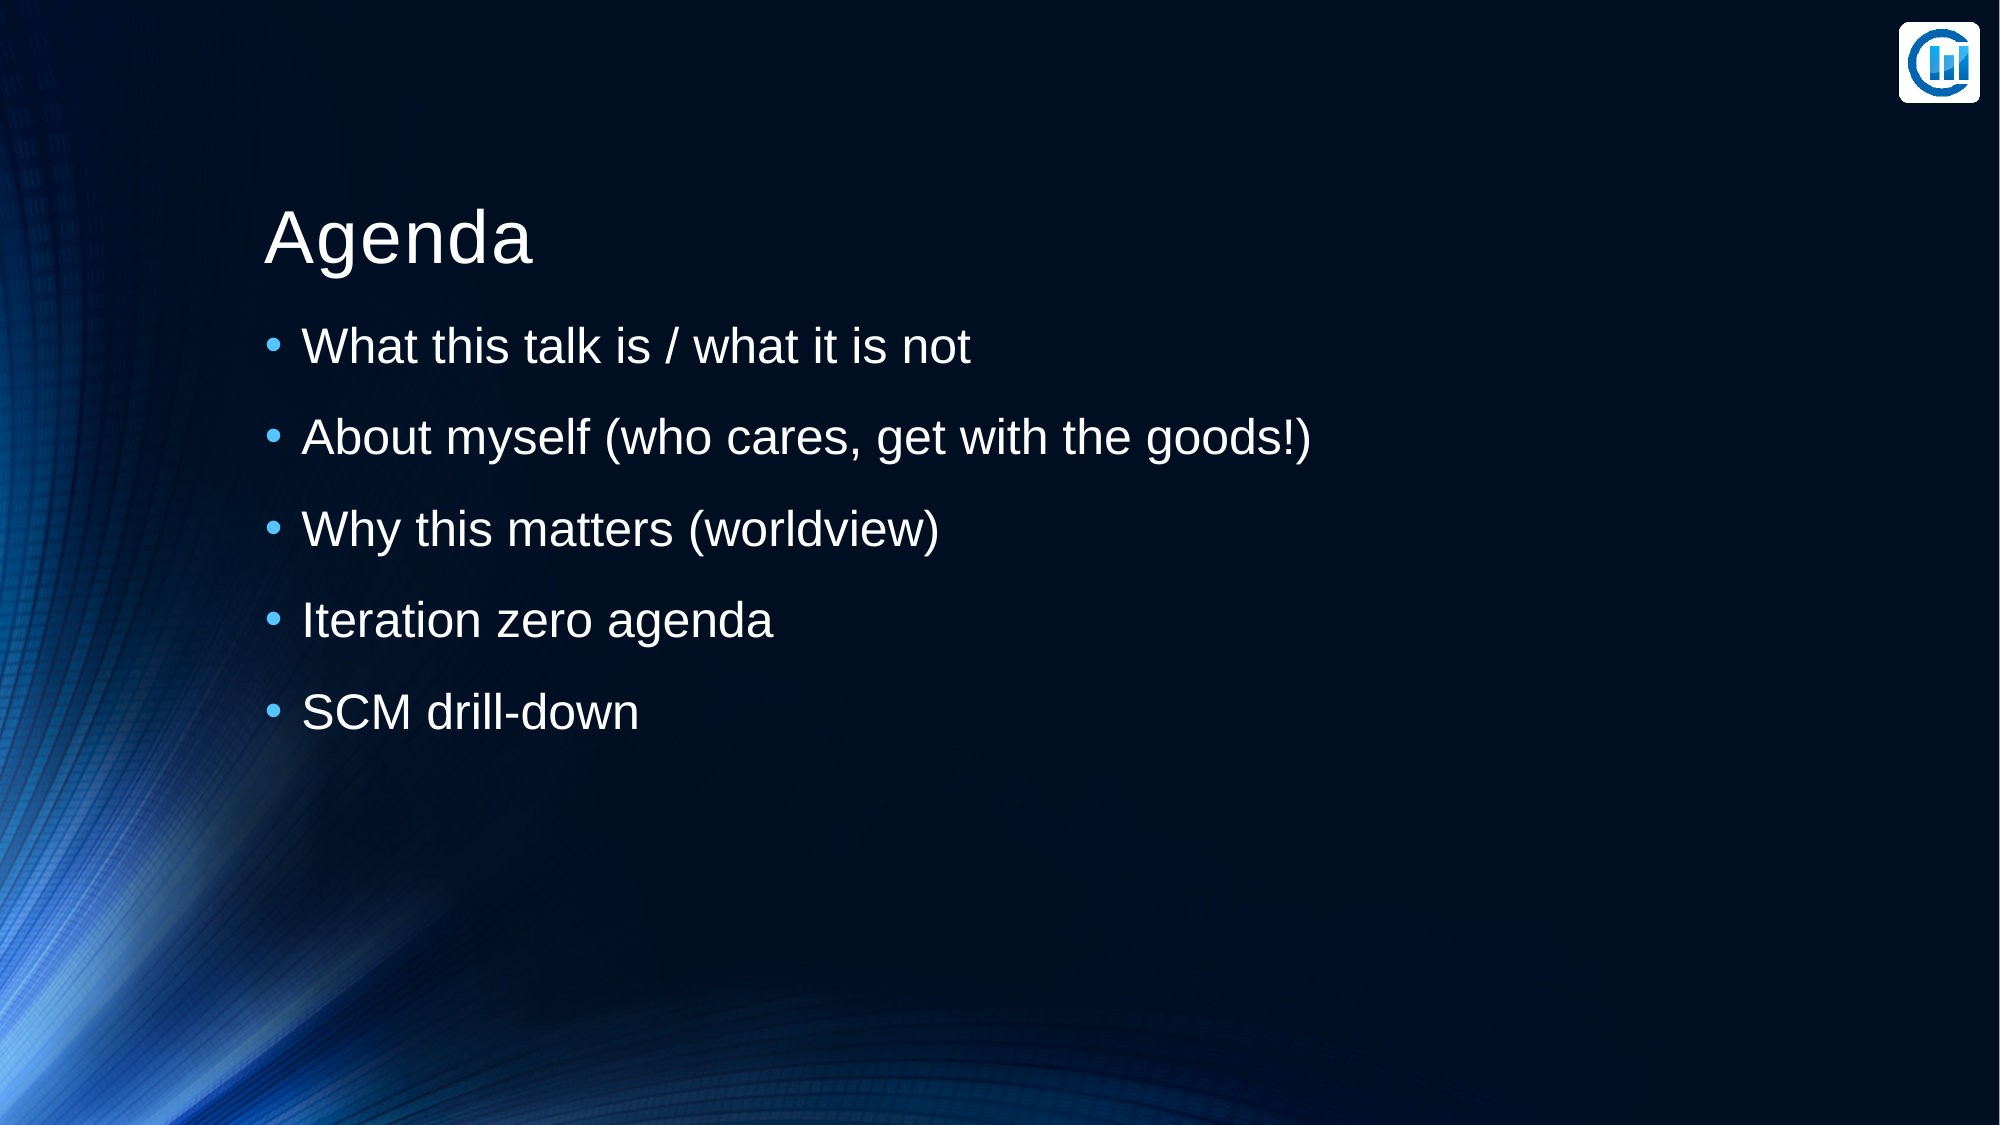

# Agenda
What this talk is / what it is not
About myself (who cares, get with the goods!)
Why this matters (worldview)
Iteration zero agenda
SCM drill-down